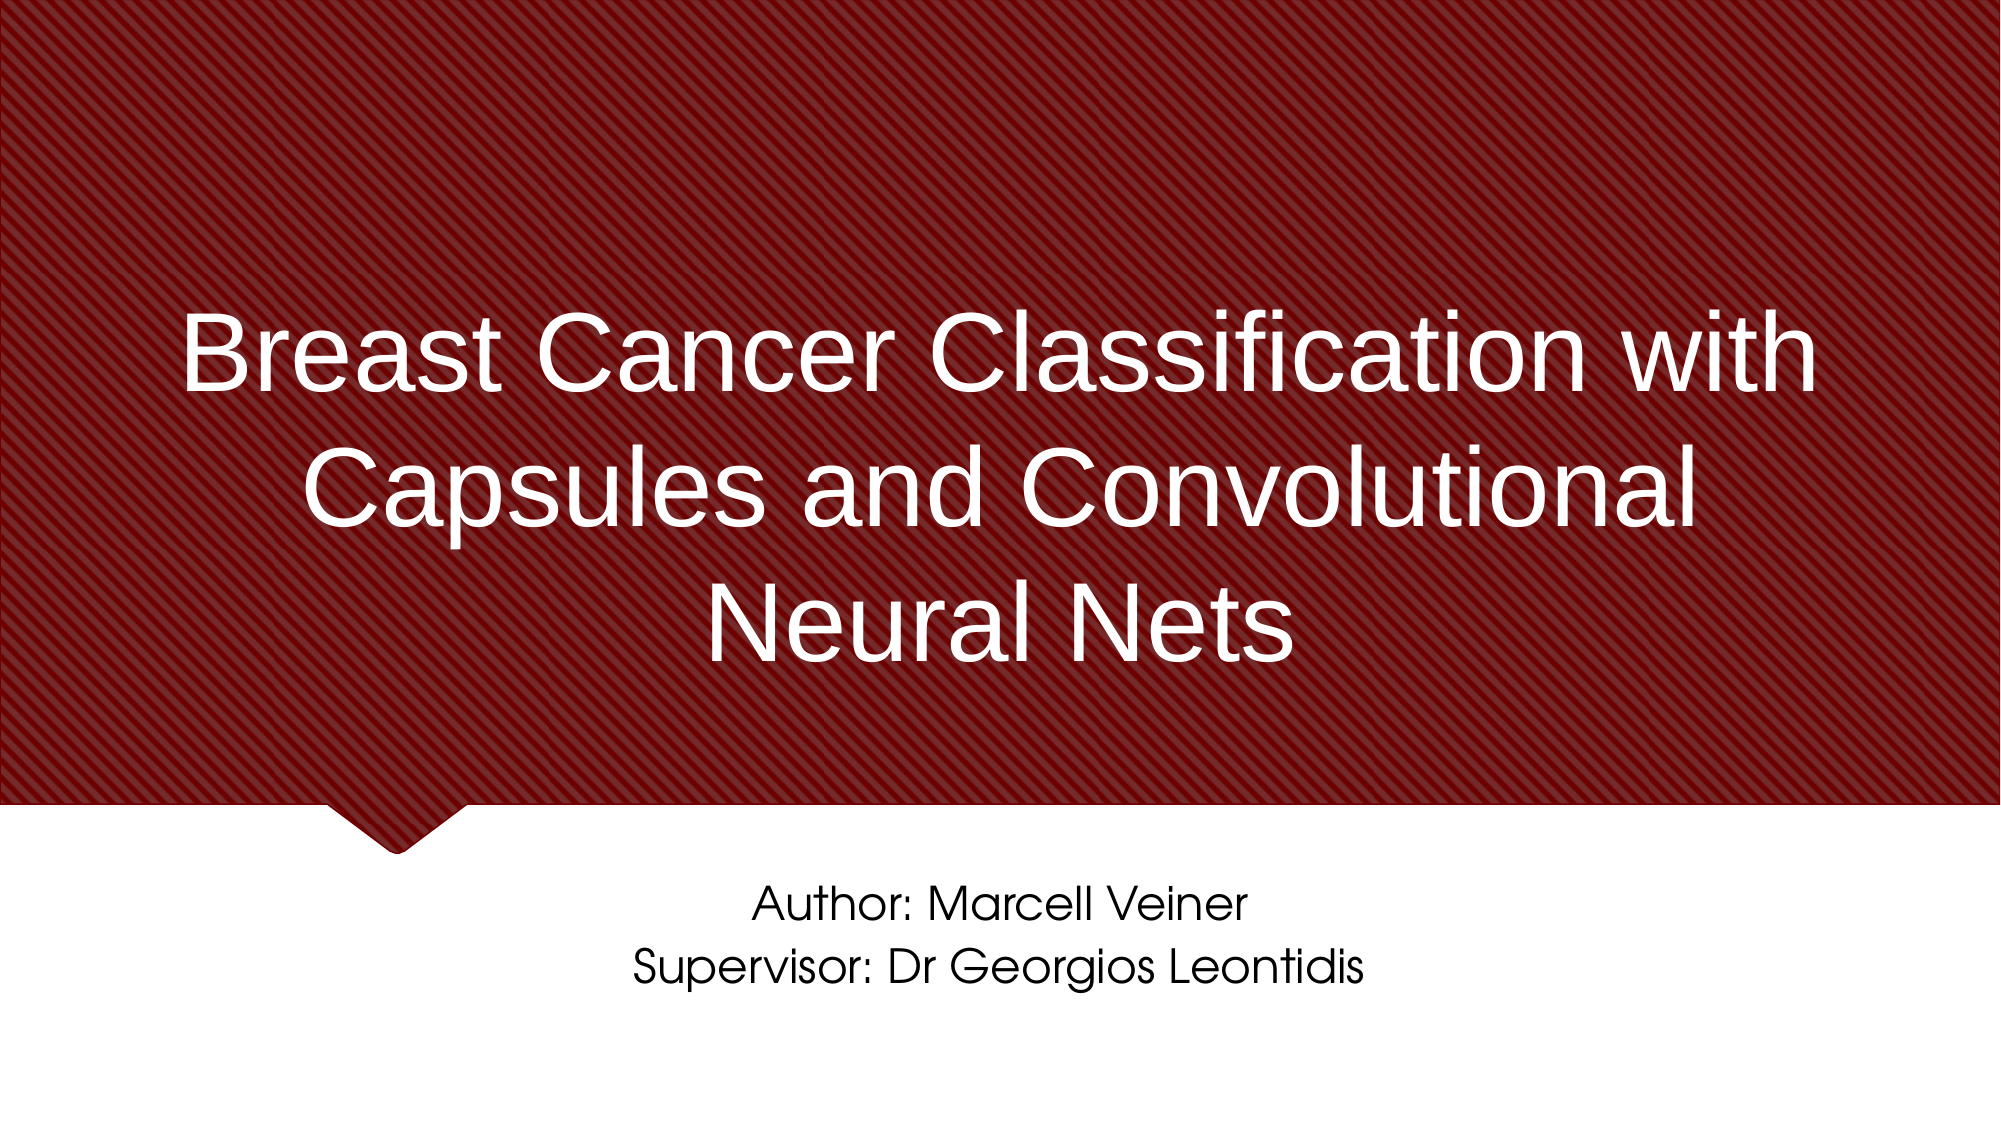

# Breast Cancer Classification with Capsules and Convolutional Neural Nets
Author: Marcell Veiner
Supervisor: Dr Georgios Leontidis